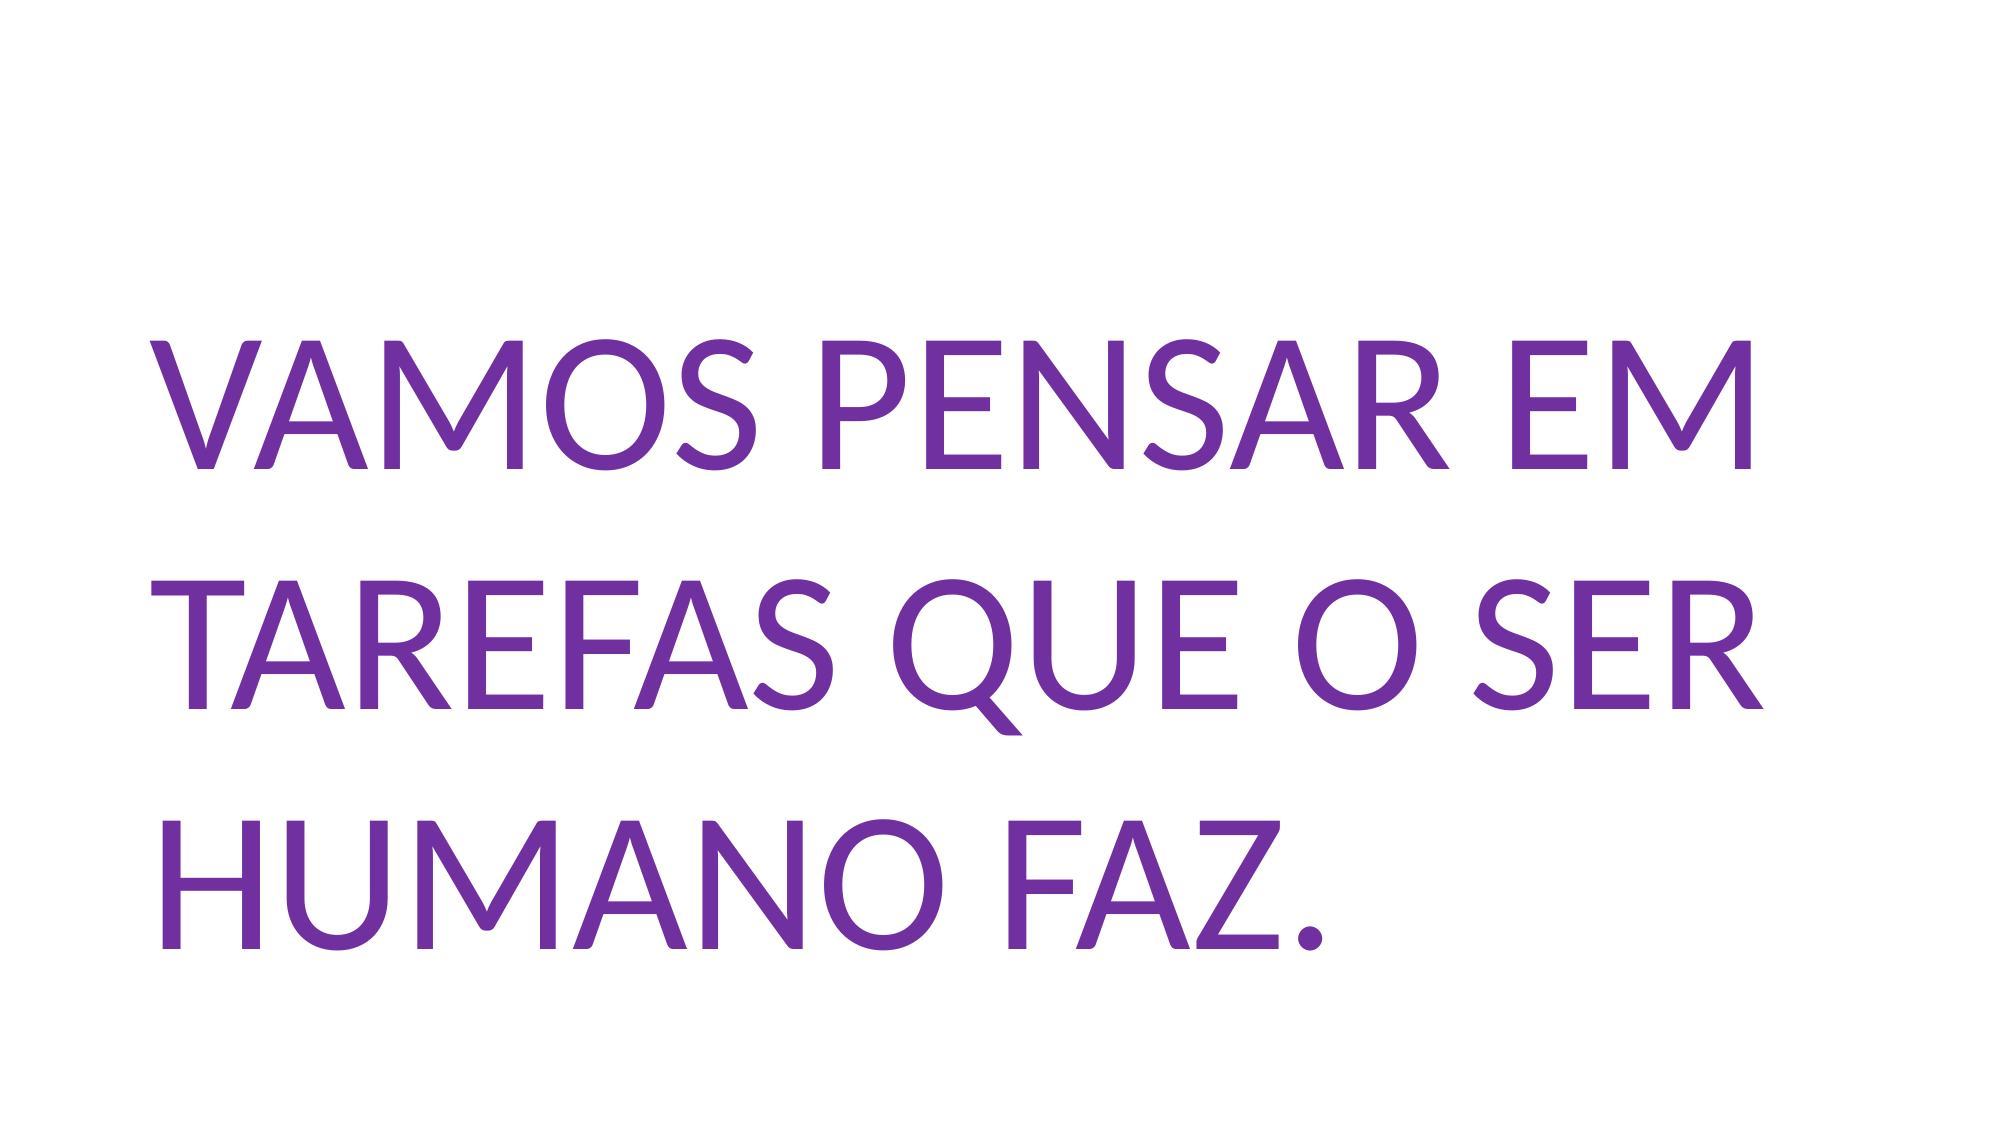

VAMOS PENSAR EM TAREFAS QUE O SER HUMANO FAZ.